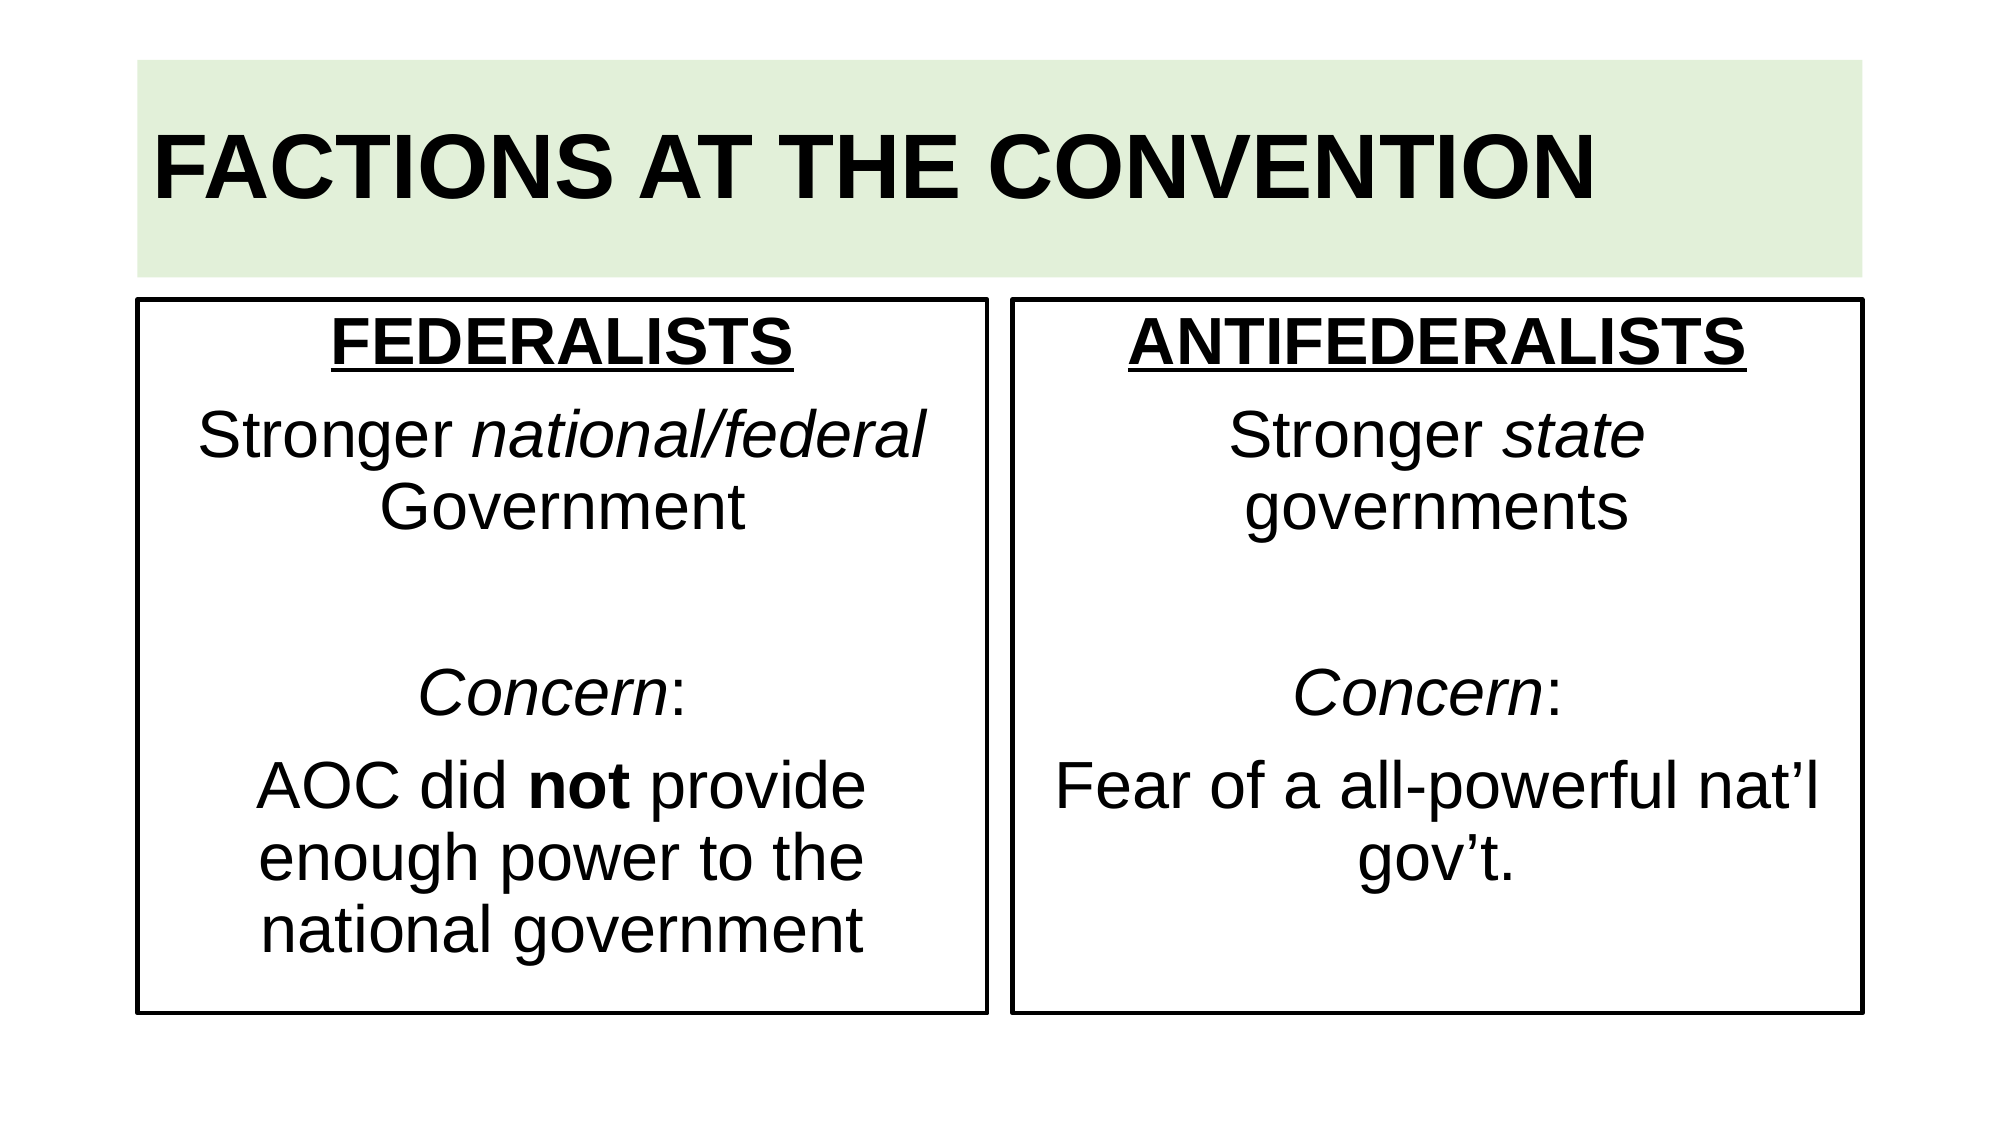

# Factions at the convention
Federalists
Stronger national/federal Government

Concern:
AOC did not provide enough power to the national government

Antifederalists
Stronger state governments

Concern:
Fear of a all-powerful nat’l gov’t.